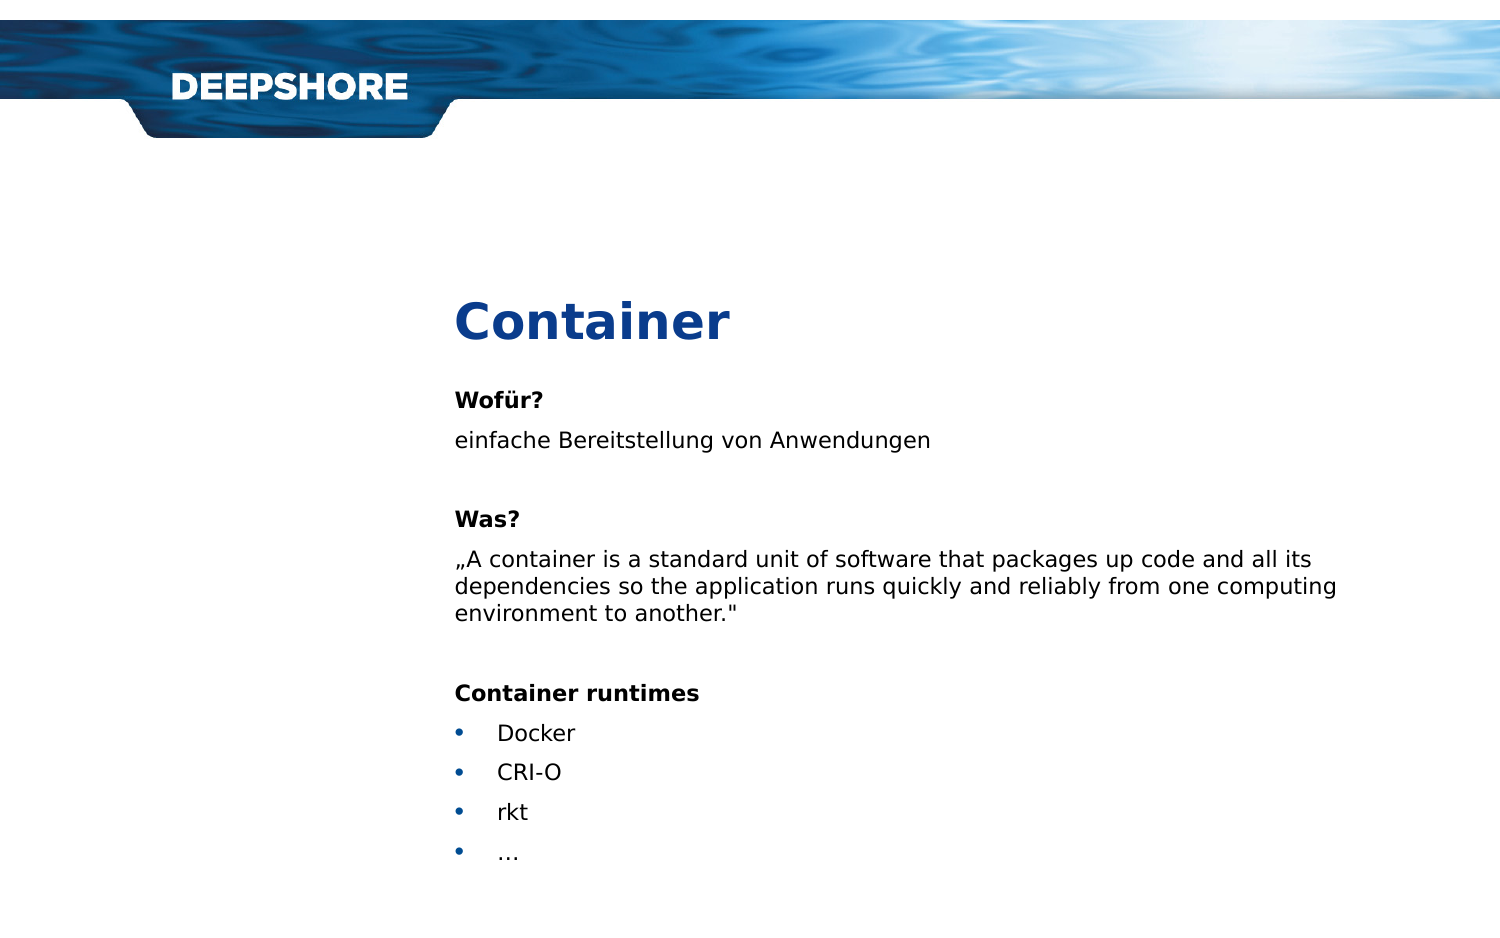

# Container
Wofür?
einfache Bereitstellung von Anwendungen

Was?
„A container is a standard unit of software that packages up code and all its dependencies so the application runs quickly and reliably from one computing environment to another."

Container runtimes
Docker
CRI-O
rkt
…